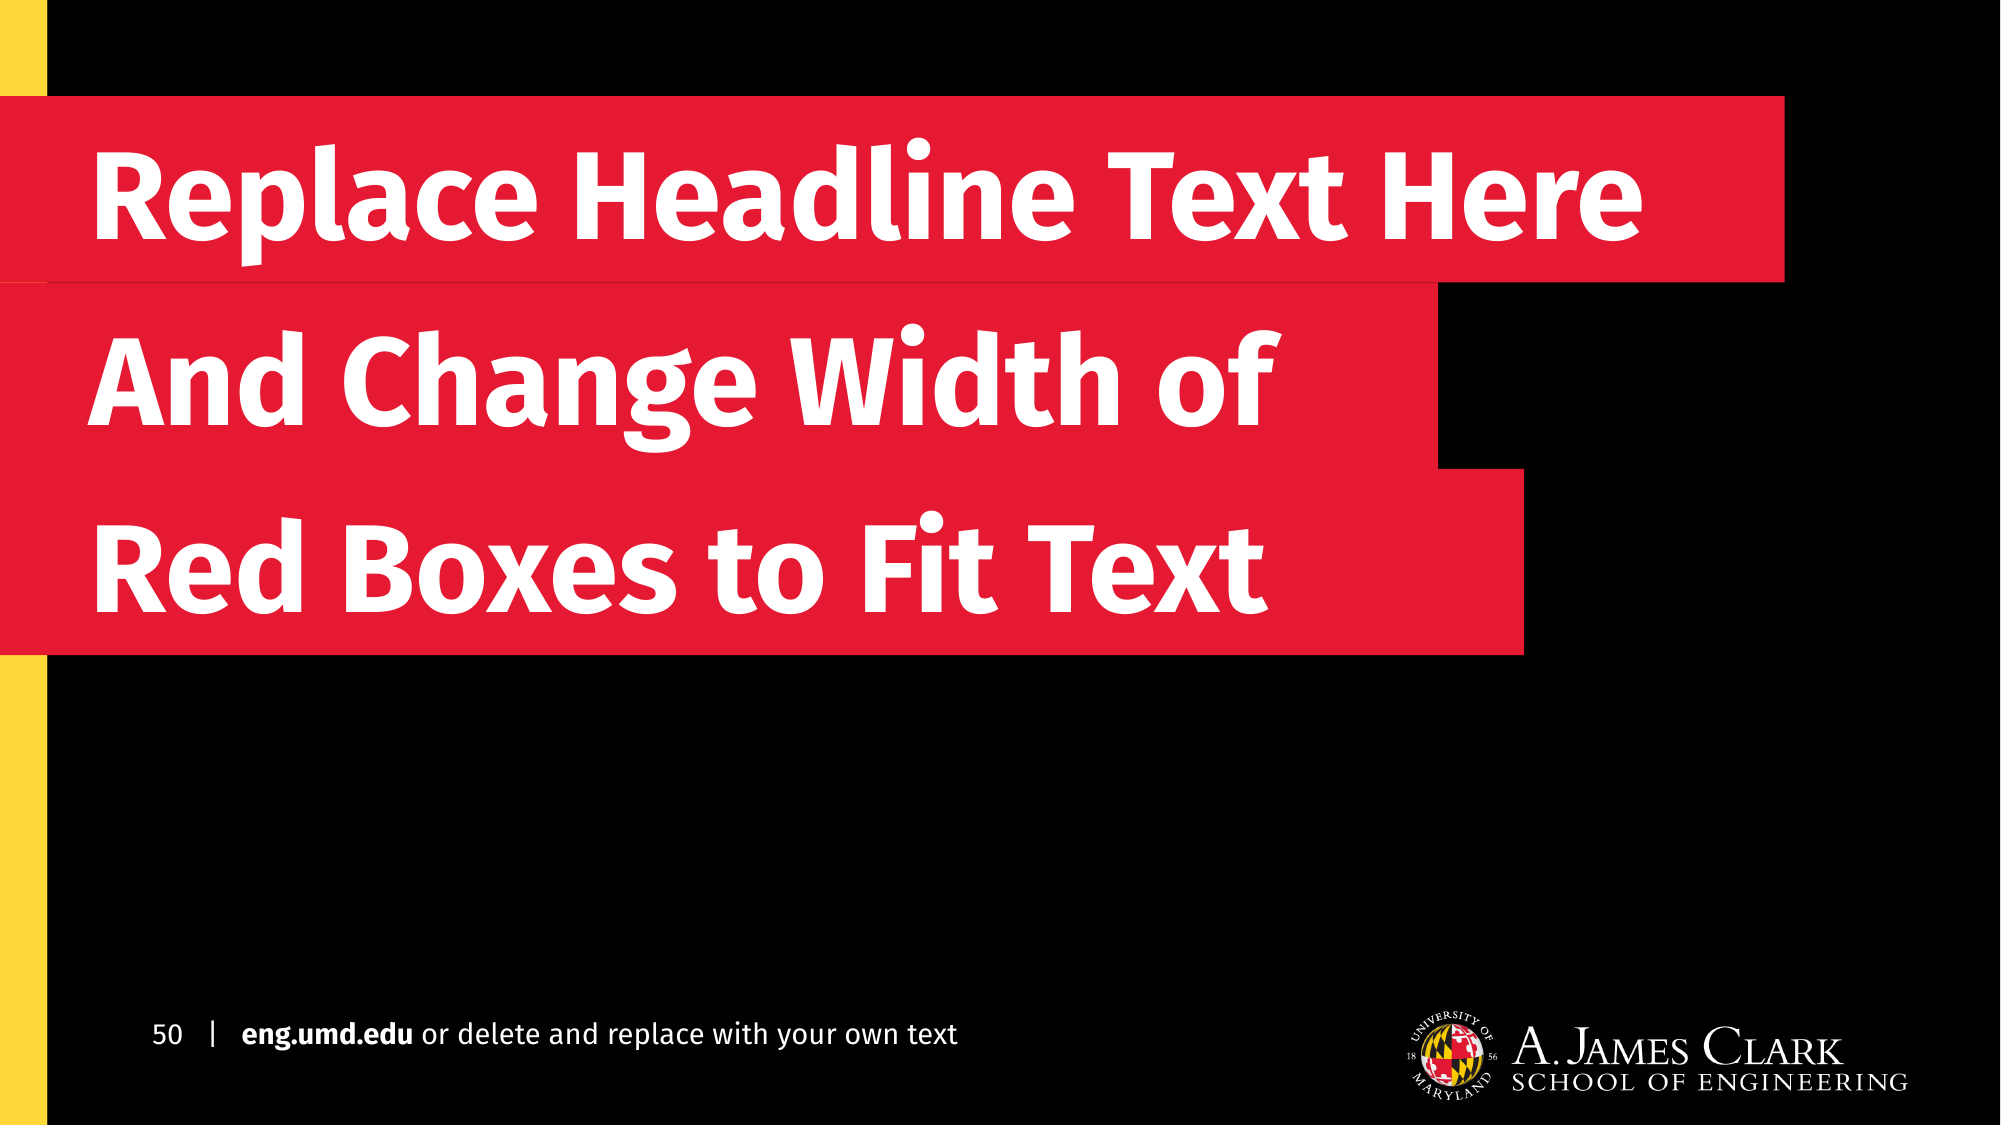

Replace Headline Text Here
And Change Width of
Red Boxes to Fit Text
50   |   eng.umd.edu or delete and replace with your own text